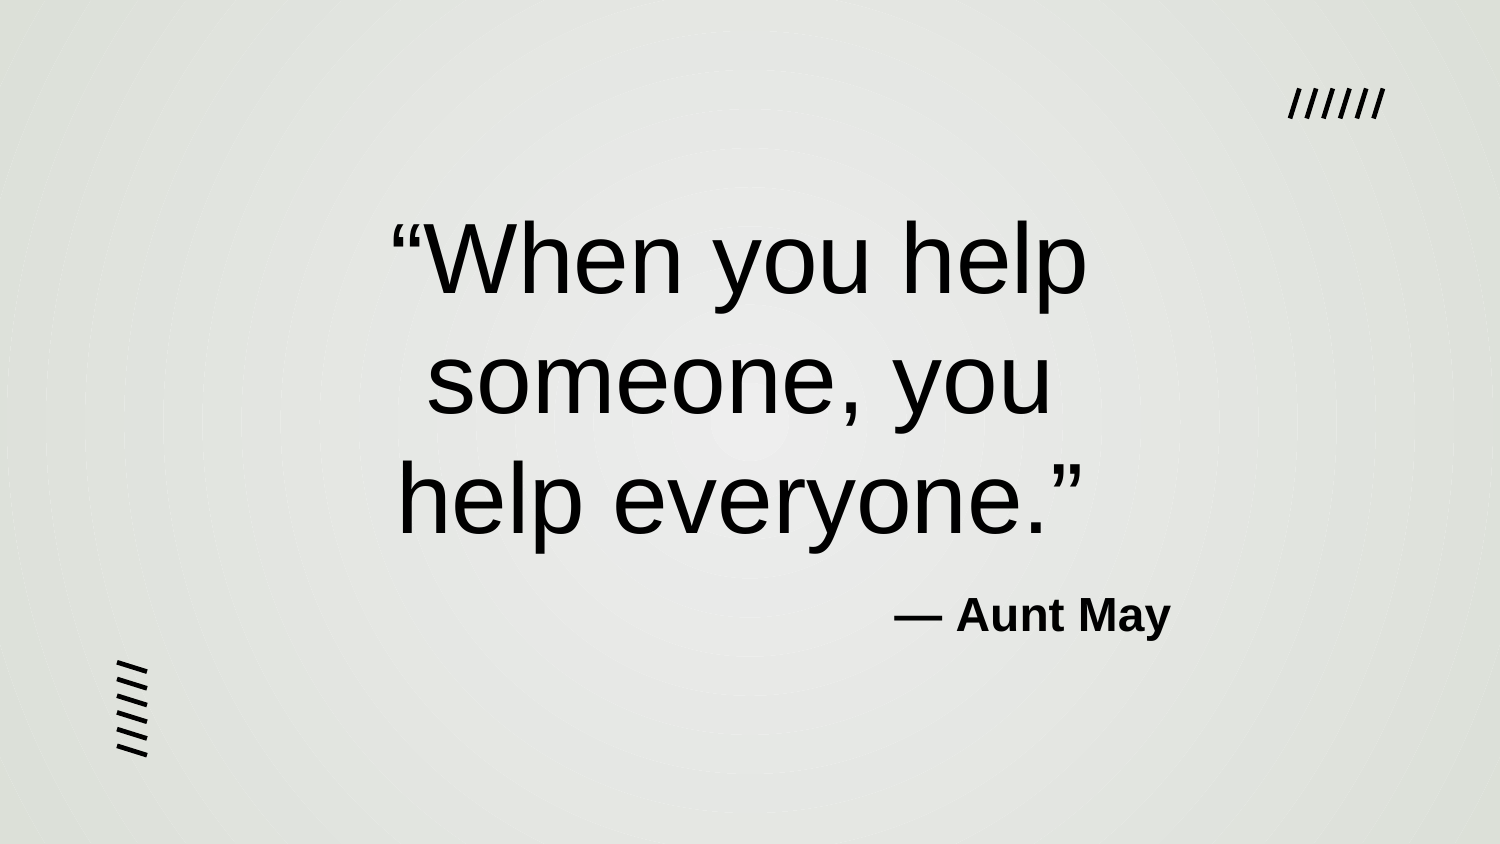

“When you help someone, you help everyone.”
# — Aunt May